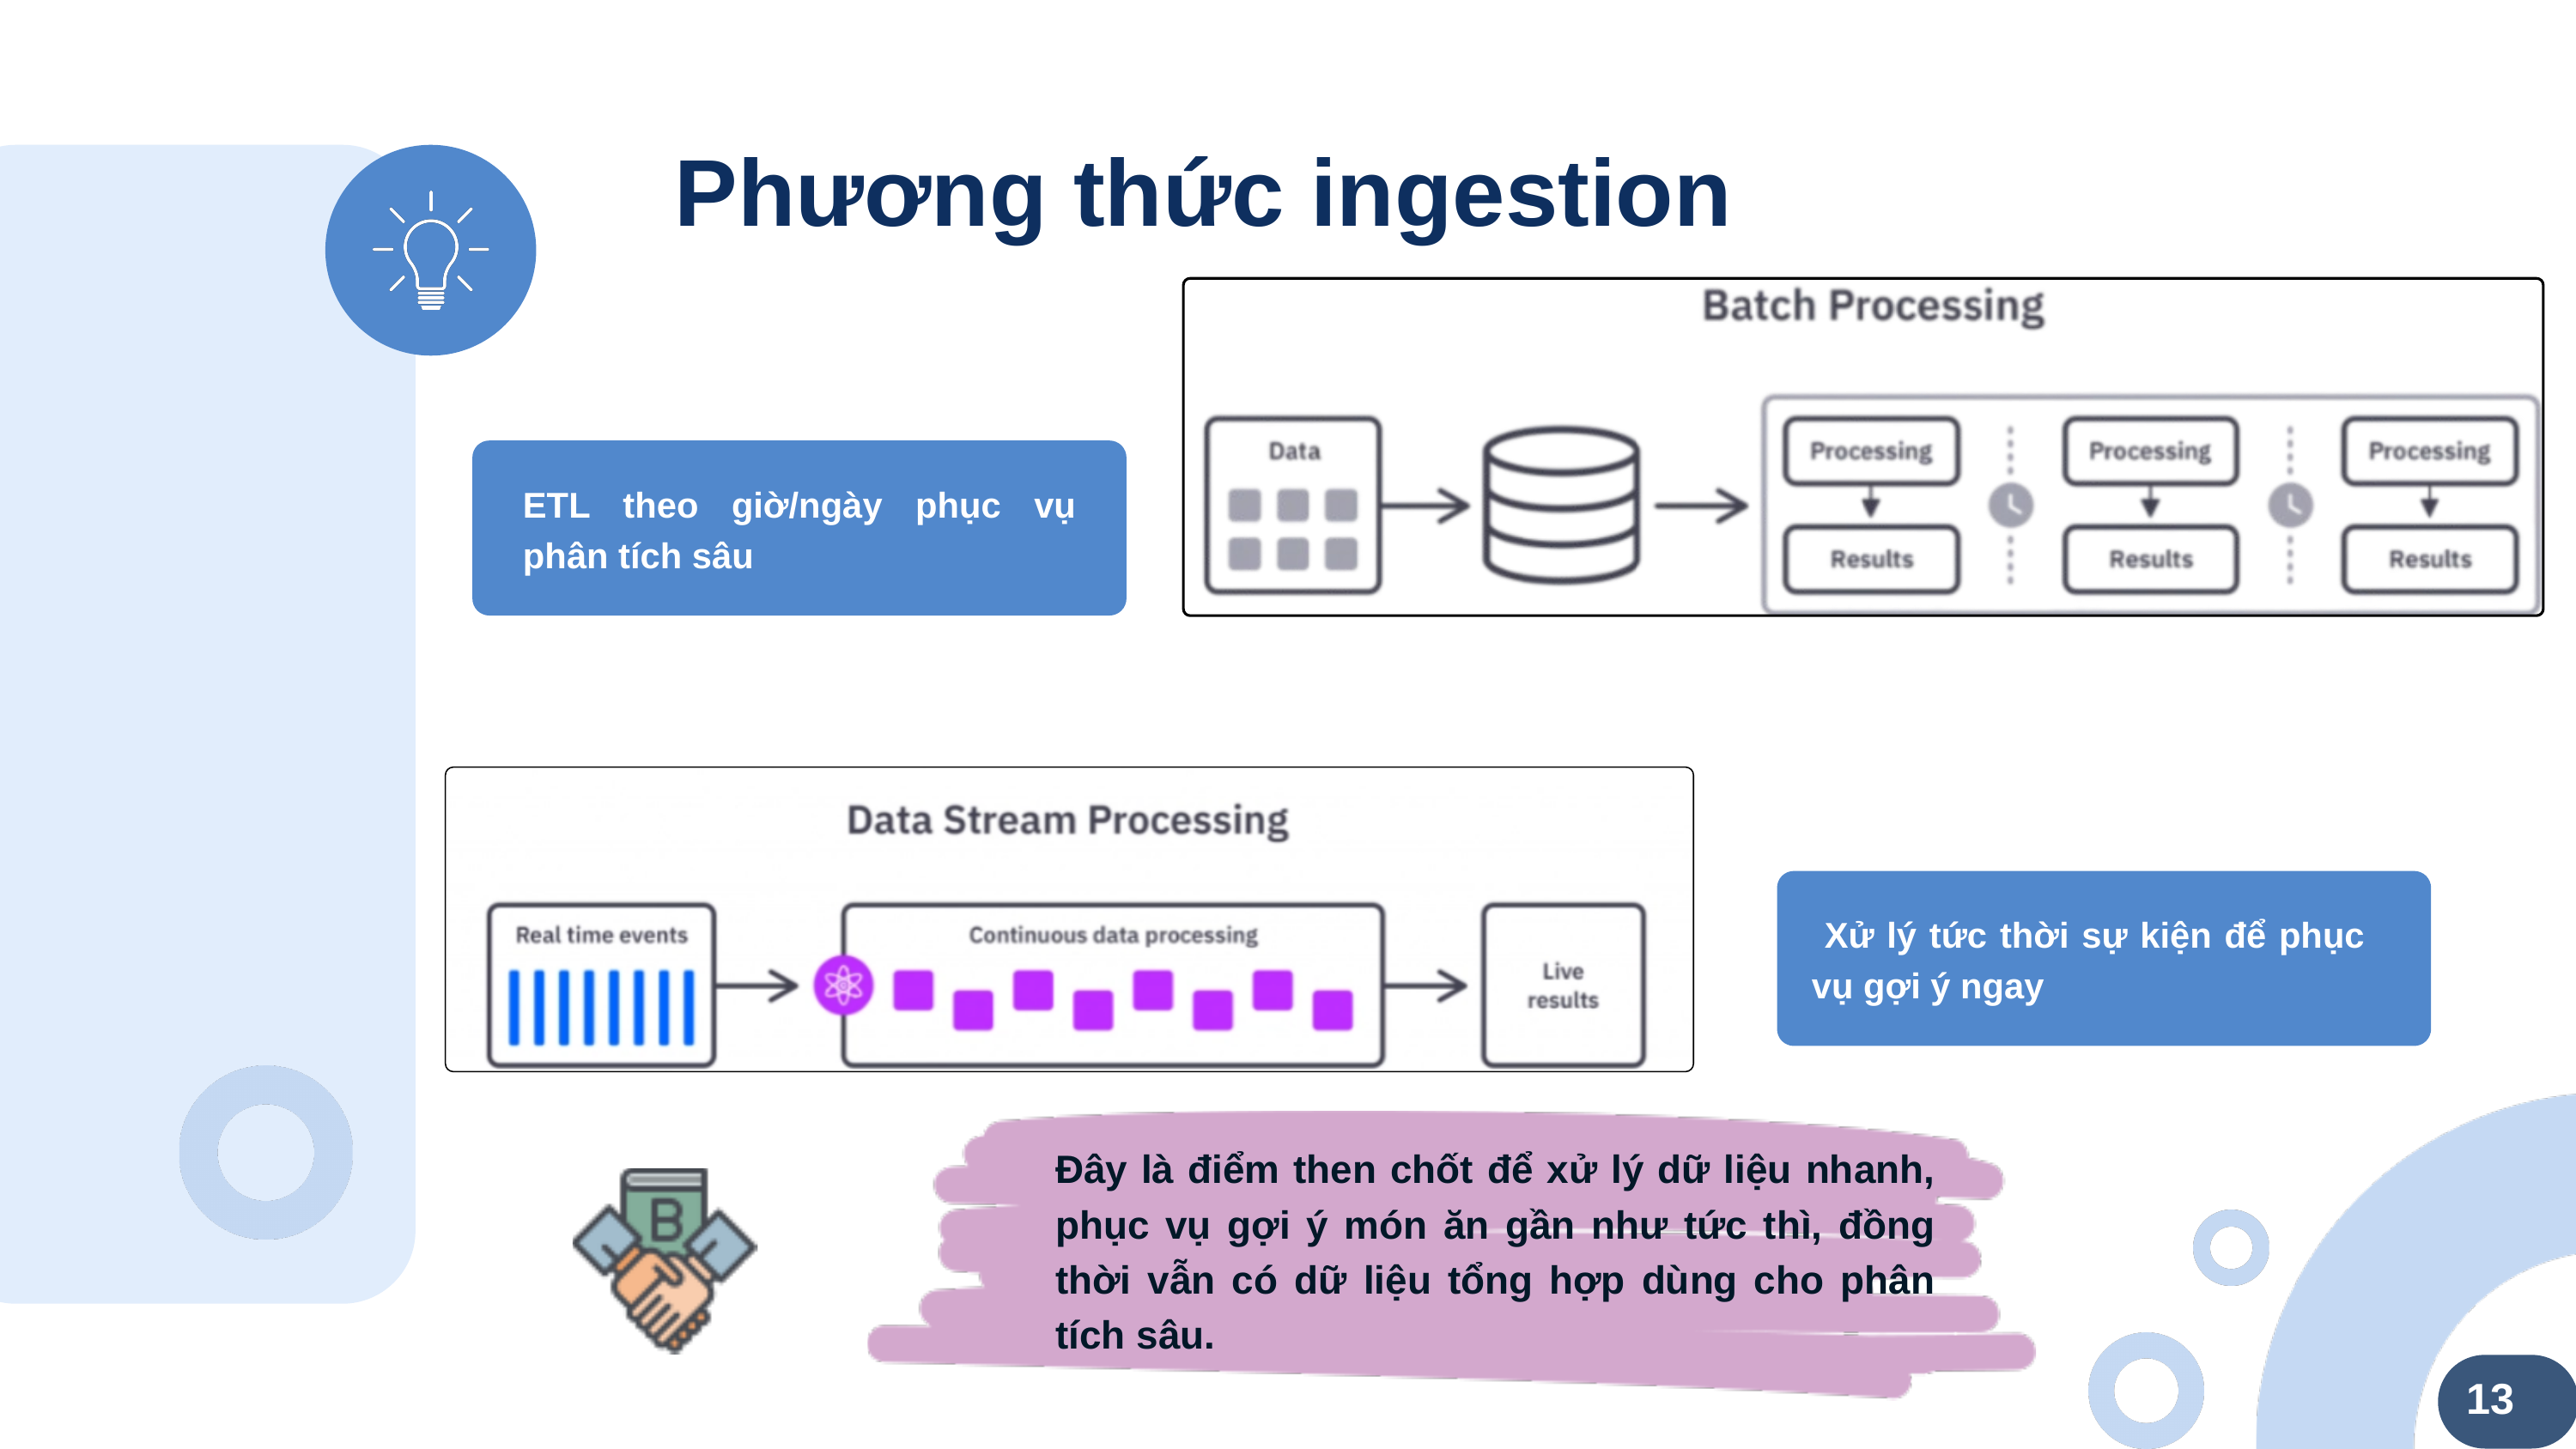

Phương thức ingestion

ETL theo giờ/ngày phục vụ phân tích sâu

 Xử lý tức thời sự kiện để phục vụ gợi ý ngay

Đây là điểm then chốt để xử lý dữ liệu nhanh, phục vụ gợi ý món ăn gần như tức thì, đồng thời vẫn có dữ liệu tổng hợp dùng cho phân tích sâu.

13